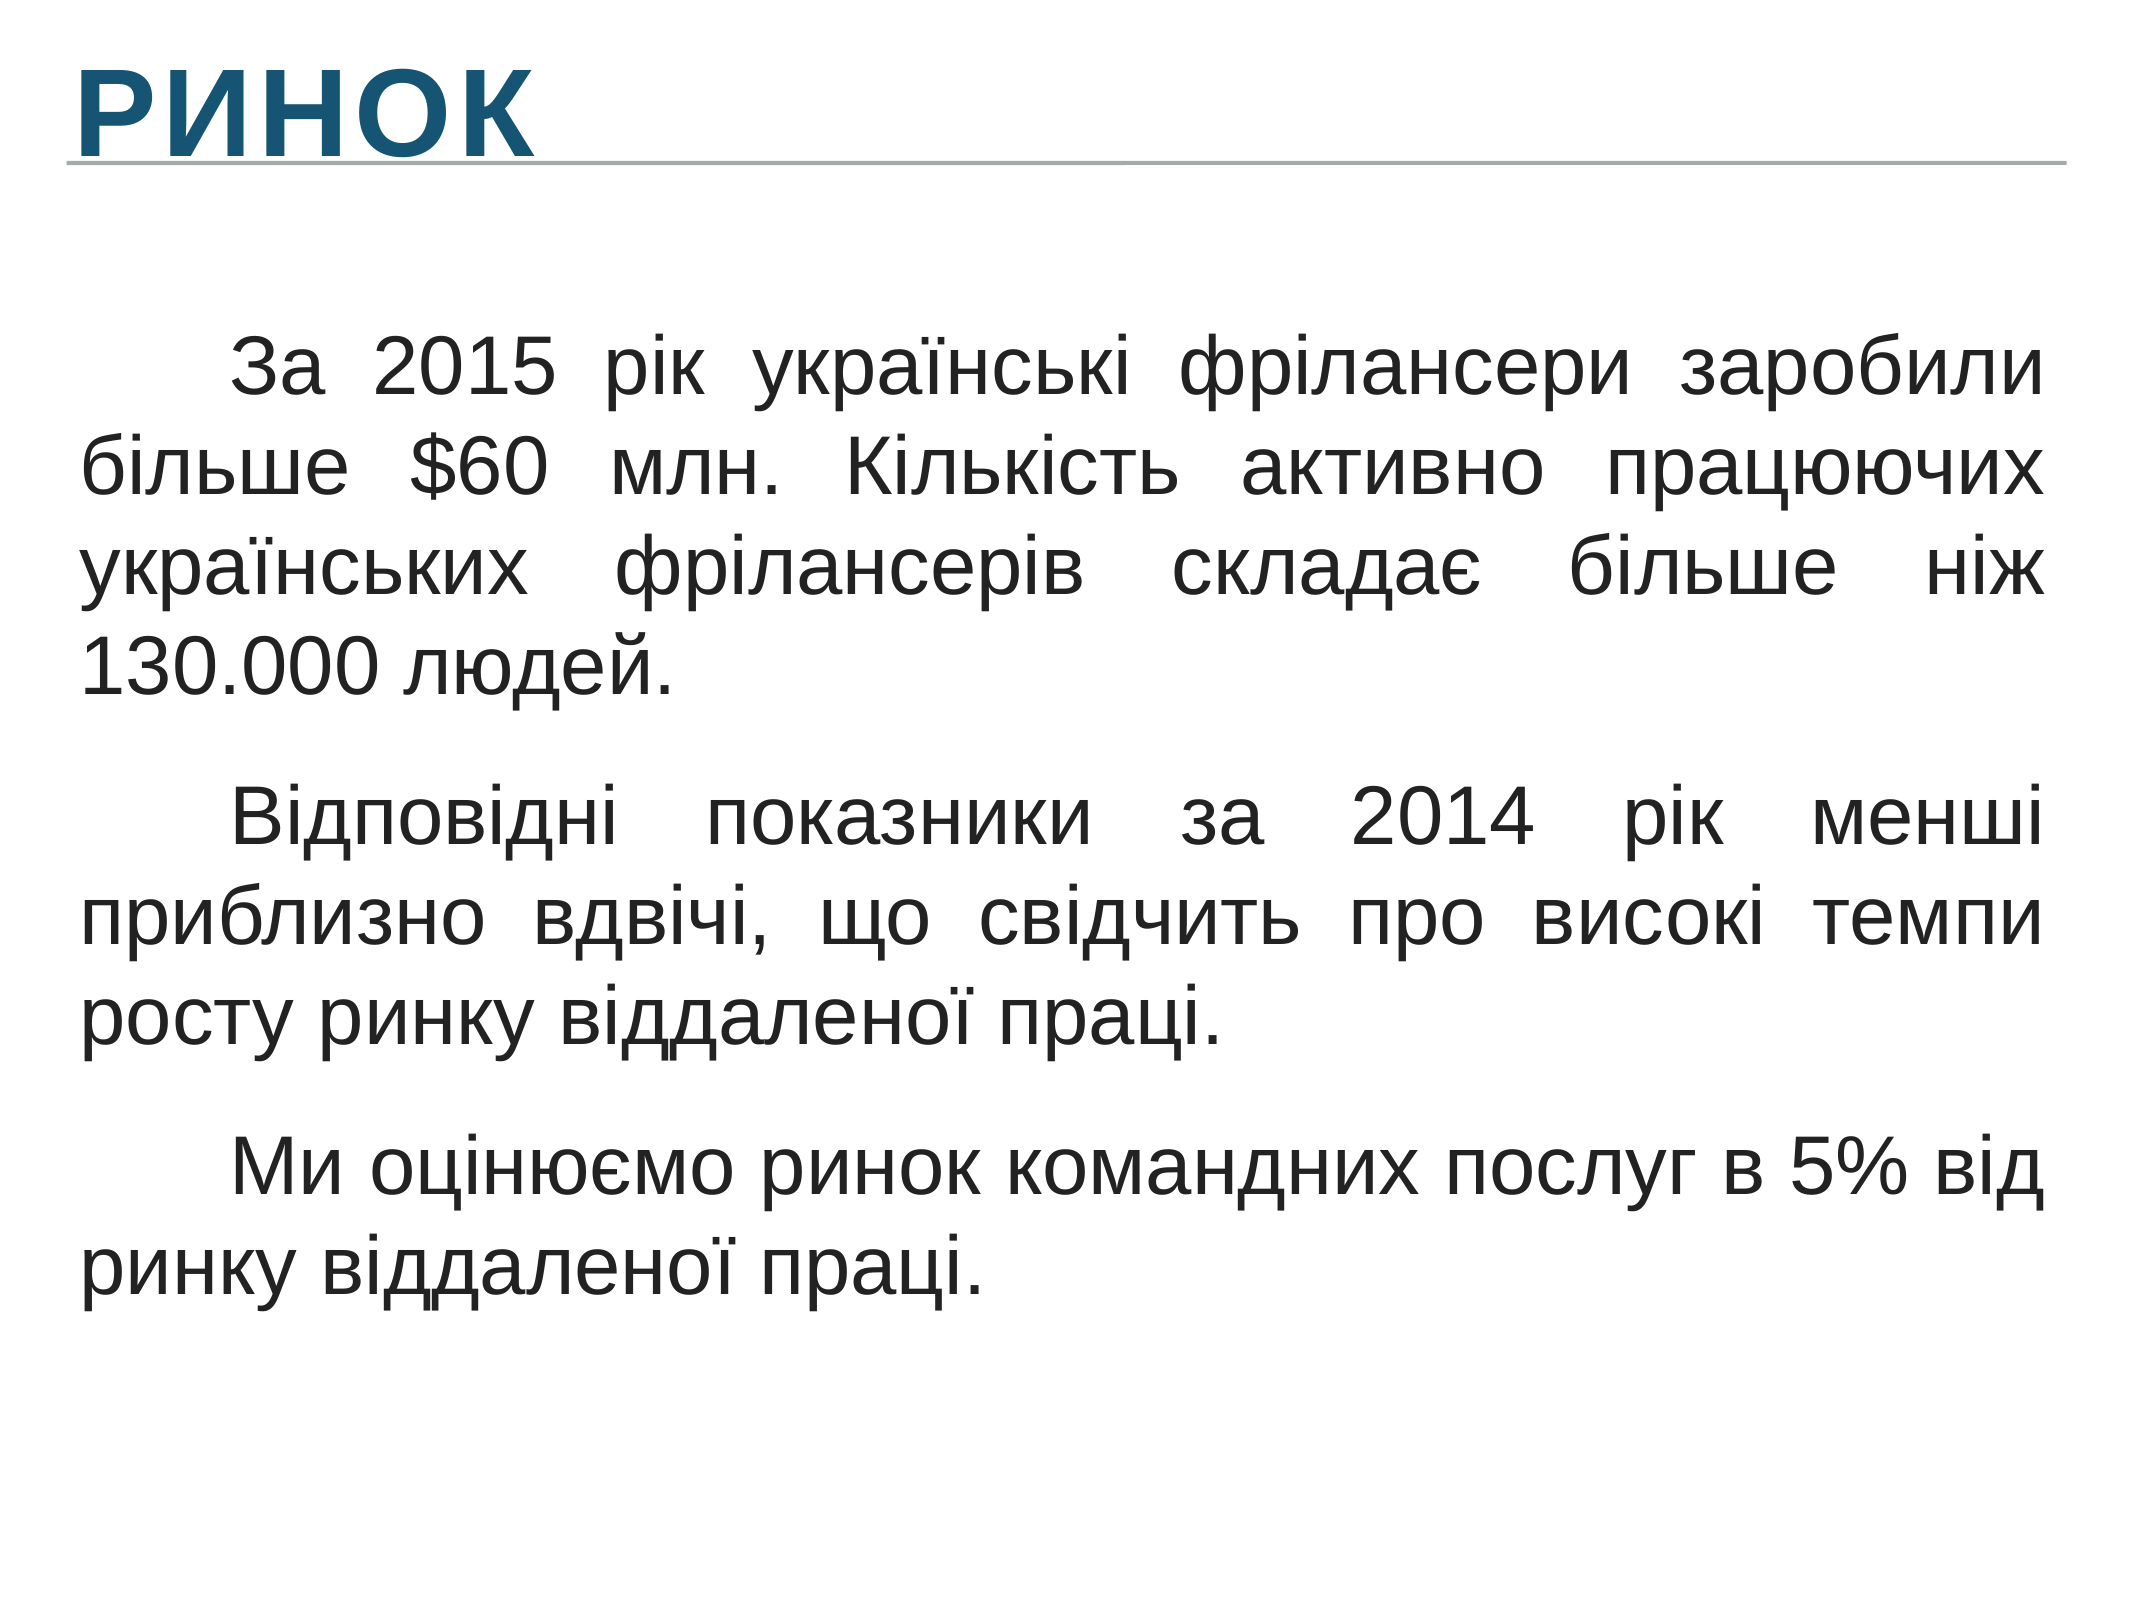

Ринок
	За 2015 рік українські фрілансери заробили більше $60 млн. Кількість активно працюючих українських фрілансерів складає більше ніж 130.000 людей.
	Відповідні показники за 2014 рік менші приблизно вдвічі, що свідчить про високі темпи росту ринку віддаленої праці.
	Ми оцінюємо ринок командних послуг в 5% від ринку віддаленої праці.